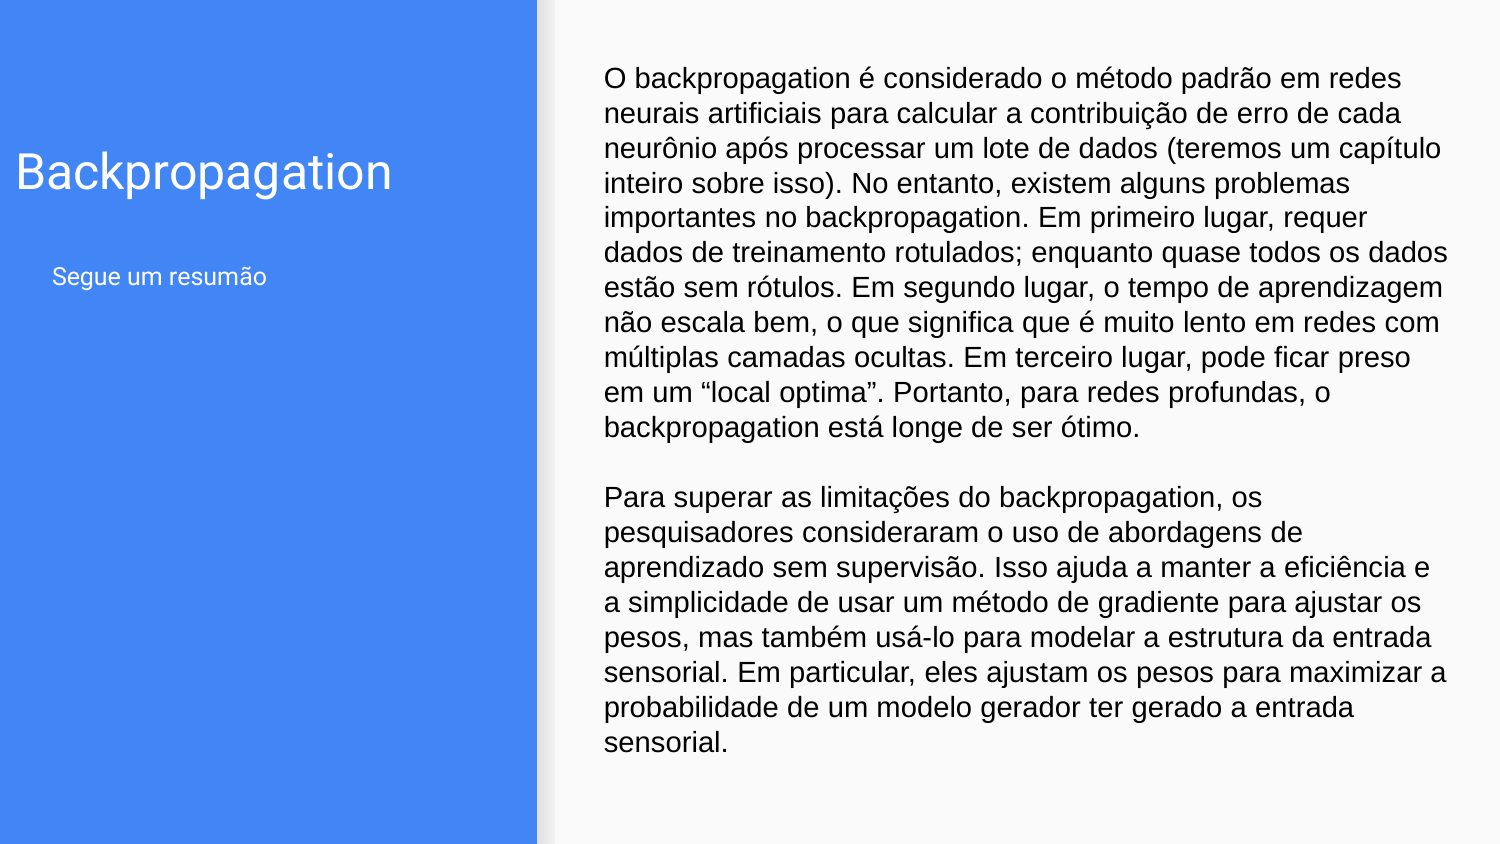

O backpropagation é considerado o método padrão em redes neurais artificiais para calcular a contribuição de erro de cada neurônio após processar um lote de dados (teremos um capítulo inteiro sobre isso). No entanto, existem alguns problemas importantes no backpropagation. Em primeiro lugar, requer dados de treinamento rotulados; enquanto quase todos os dados estão sem rótulos. Em segundo lugar, o tempo de aprendizagem não escala bem, o que significa que é muito lento em redes com múltiplas camadas ocultas. Em terceiro lugar, pode ficar preso em um “local optima”. Portanto, para redes profundas, o backpropagation está longe de ser ótimo.
Para superar as limitações do backpropagation, os pesquisadores consideraram o uso de abordagens de aprendizado sem supervisão. Isso ajuda a manter a eficiência e a simplicidade de usar um método de gradiente para ajustar os pesos, mas também usá-lo para modelar a estrutura da entrada sensorial. Em particular, eles ajustam os pesos para maximizar a probabilidade de um modelo gerador ter gerado a entrada sensorial.
# Backpropagation
Segue um resumão